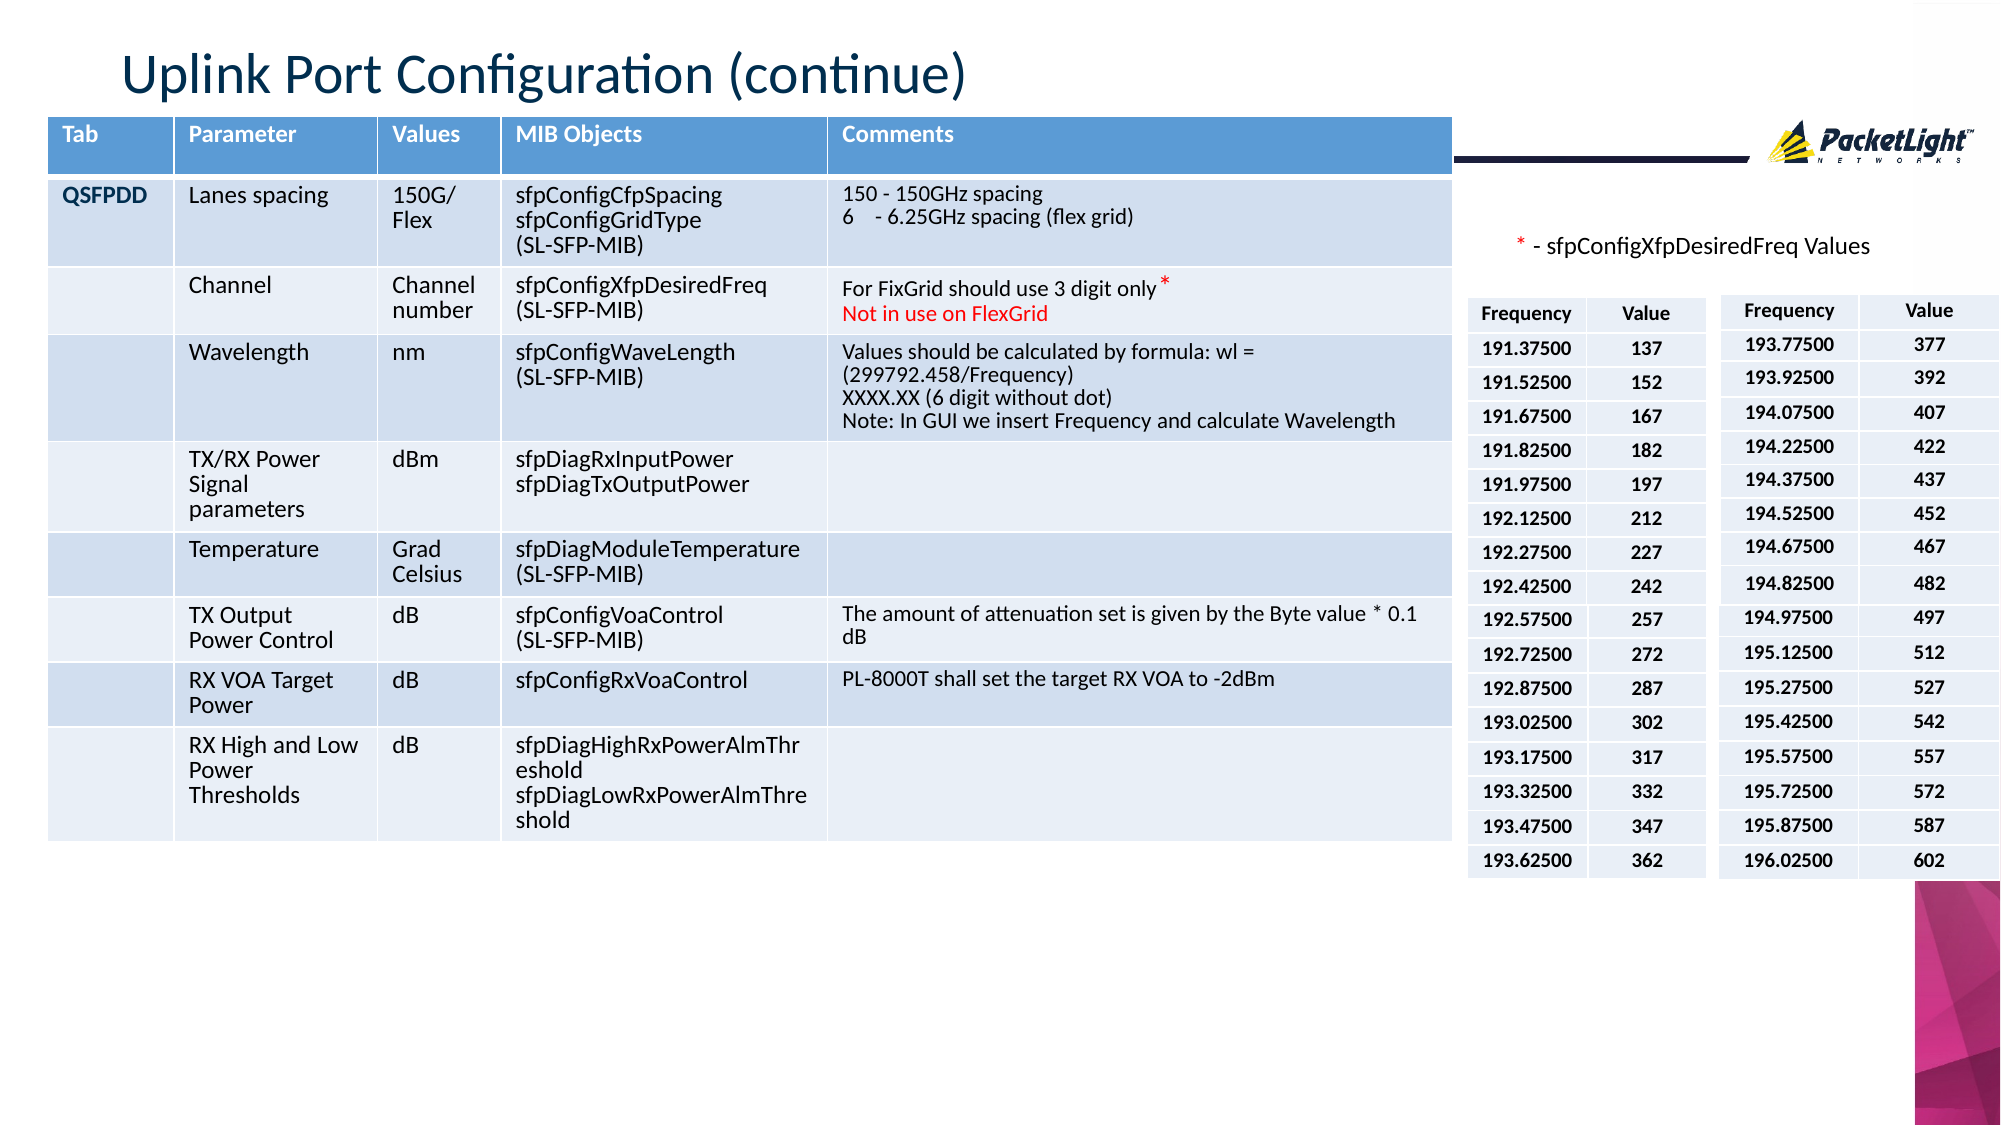

# Uplink Port Configuration (continue)
| Tab | Parameter | Values | MIB Objects | Comments |
| --- | --- | --- | --- | --- |
| QSFPDD | Lanes spacing | 150G/Flex | sfpConfigCfpSpacing sfpConfigGridType (SL-SFP-MIB) | 150 - 150GHz spacing 6 - 6.25GHz spacing (flex grid) |
|  | Channel | Channel number | sfpConfigXfpDesiredFreq (SL-SFP-MIB) | For FixGrid should use 3 digit only\* Not in use on FlexGrid |
|  | Wavelength | nm | sfpConfigWaveLength (SL-SFP-MIB) | Values should be calculated by formula: wl = (299792.458/Frequency) XXXX.XX (6 digit without dot) Note: In GUI we insert Frequency and calculate Wavelength |
|  | TX/RX Power Signal parameters | dBm | sfpDiagRxInputPower sfpDiagTxOutputPower |  |
|  | Temperature | Grad Celsius | sfpDiagModuleTemperature (SL-SFP-MIB) |  |
|  | TX Output Power Control | dB | sfpConfigVoaControl (SL-SFP-MIB) | The amount of attenuation set is given by the Byte value \* 0.1 dB |
|  | RX VOA Target Power | dB | sfpConfigRxVoaControl | PL-8000T shall set the target RX VOA to -2dBm |
|  | RX High and Low Power Thresholds | dB | sfpDiagHighRxPowerAlmThreshold sfpDiagLowRxPowerAlmThreshold |  |
* - sfpConfigXfpDesiredFreq Values
| Frequency | Value |
| --- | --- |
| 193.77500 | 377 |
| 193.92500 | 392 |
| 194.07500 | 407 |
| 194.22500 | 422 |
| 194.37500 | 437 |
| 194.52500 | 452 |
| 194.67500 | 467 |
| 194.82500 | 482 |
| Frequency | Value |
| --- | --- |
| 191.37500 | 137 |
| 191.52500 | 152 |
| 191.67500 | 167 |
| 191.82500 | 182 |
| 191.97500 | 197 |
| 192.12500 | 212 |
| 192.27500 | 227 |
| 192.42500 | 242 |
| Frequency | Value |
| --- | --- |
| 194.97500 | 497 |
| 195.12500 | 512 |
| 195.27500 | 527 |
| 195.42500 | 542 |
| 195.57500 | 557 |
| 195.72500 | 572 |
| 195.87500 | 587 |
| 196.02500 | 602 |
| Frequency | Value |
| --- | --- |
| 192.57500 | 257 |
| 192.72500 | 272 |
| 192.87500 | 287 |
| 193.02500 | 302 |
| 193.17500 | 317 |
| 193.32500 | 332 |
| 193.47500 | 347 |
| 193.62500 | 362 |